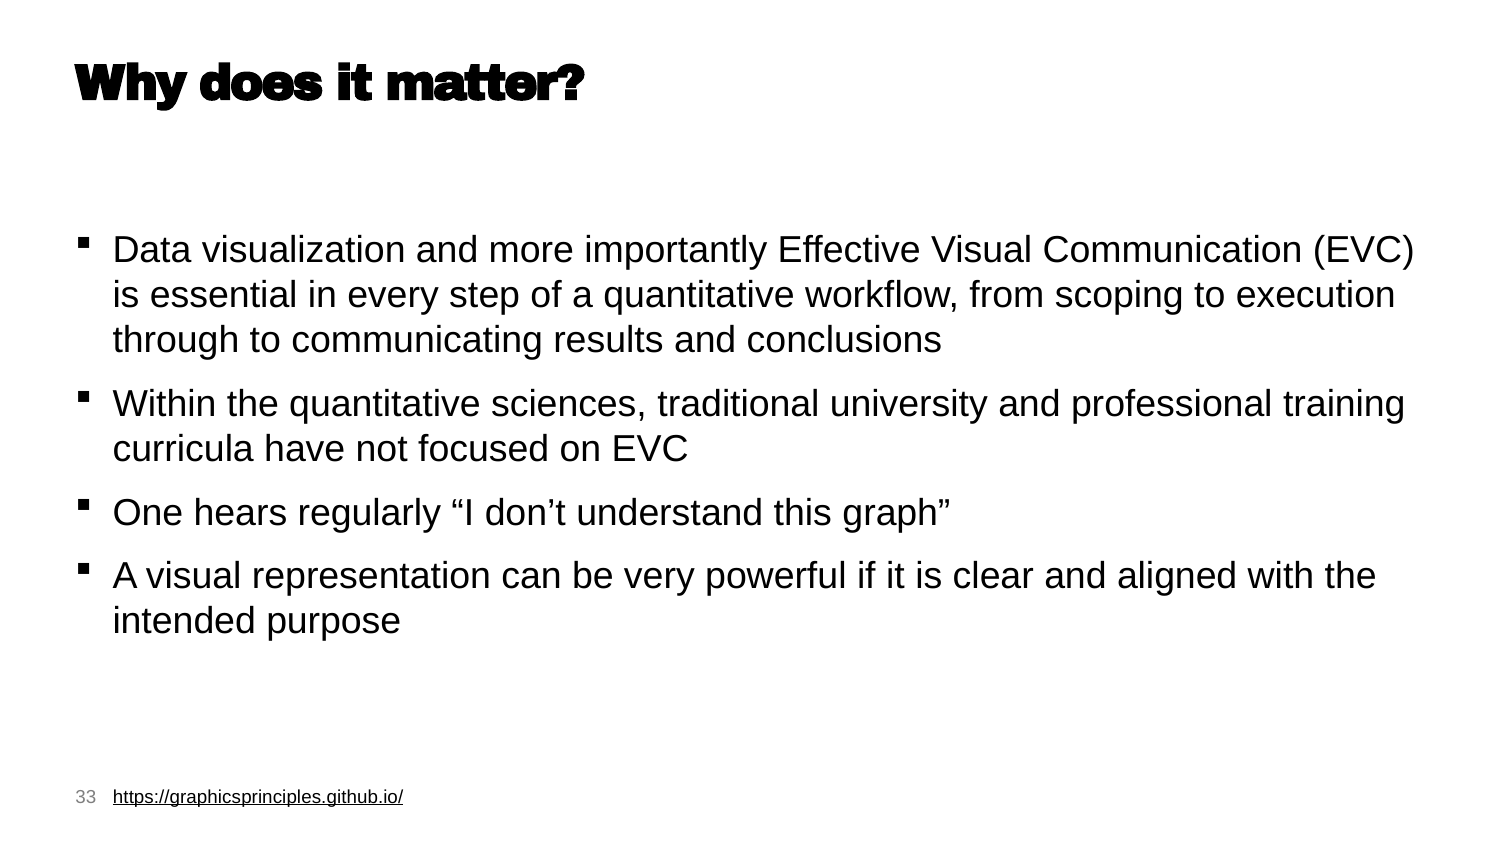

# Why does it matter?
Data visualization and more importantly Effective Visual Communication (EVC) is essential in every step of a quantitative workflow, from scoping to execution through to communicating results and conclusions
Within the quantitative sciences, traditional university and professional training curricula have not focused on EVC
One hears regularly “I don’t understand this graph”
A visual representation can be very powerful if it is clear and aligned with the intended purpose
33
https://graphicsprinciples.github.io/